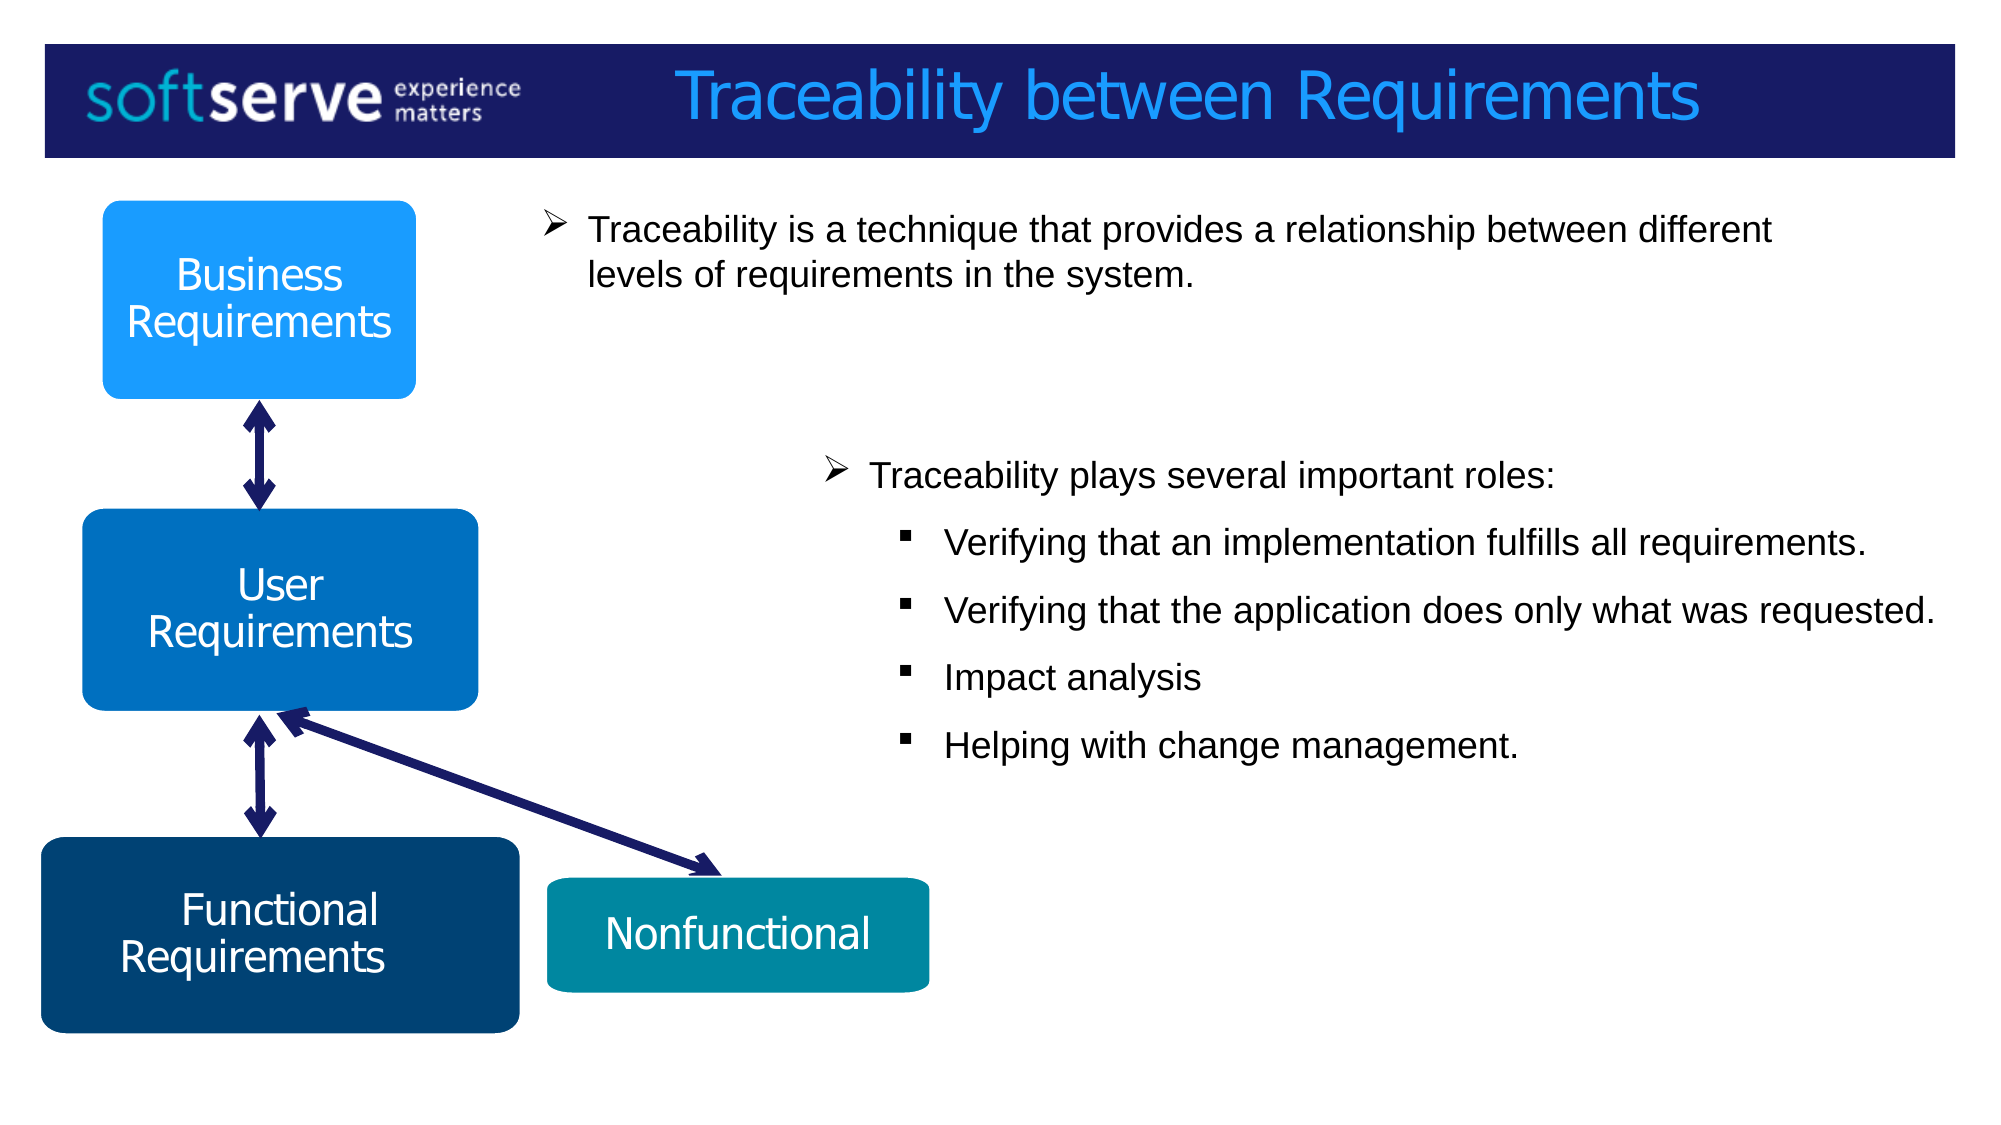

Traceability between Requirements
Traceability is a technique that provides a relationship between different levels of requirements in the system.
Business Requirements
User Requirements
Functional Requirements
Nonfunctional
Traceability plays several important roles:
Verifying that an implementation fulfills all requirements.
Verifying that the application does only what was requested.
Impact analysis
Helping with change management.